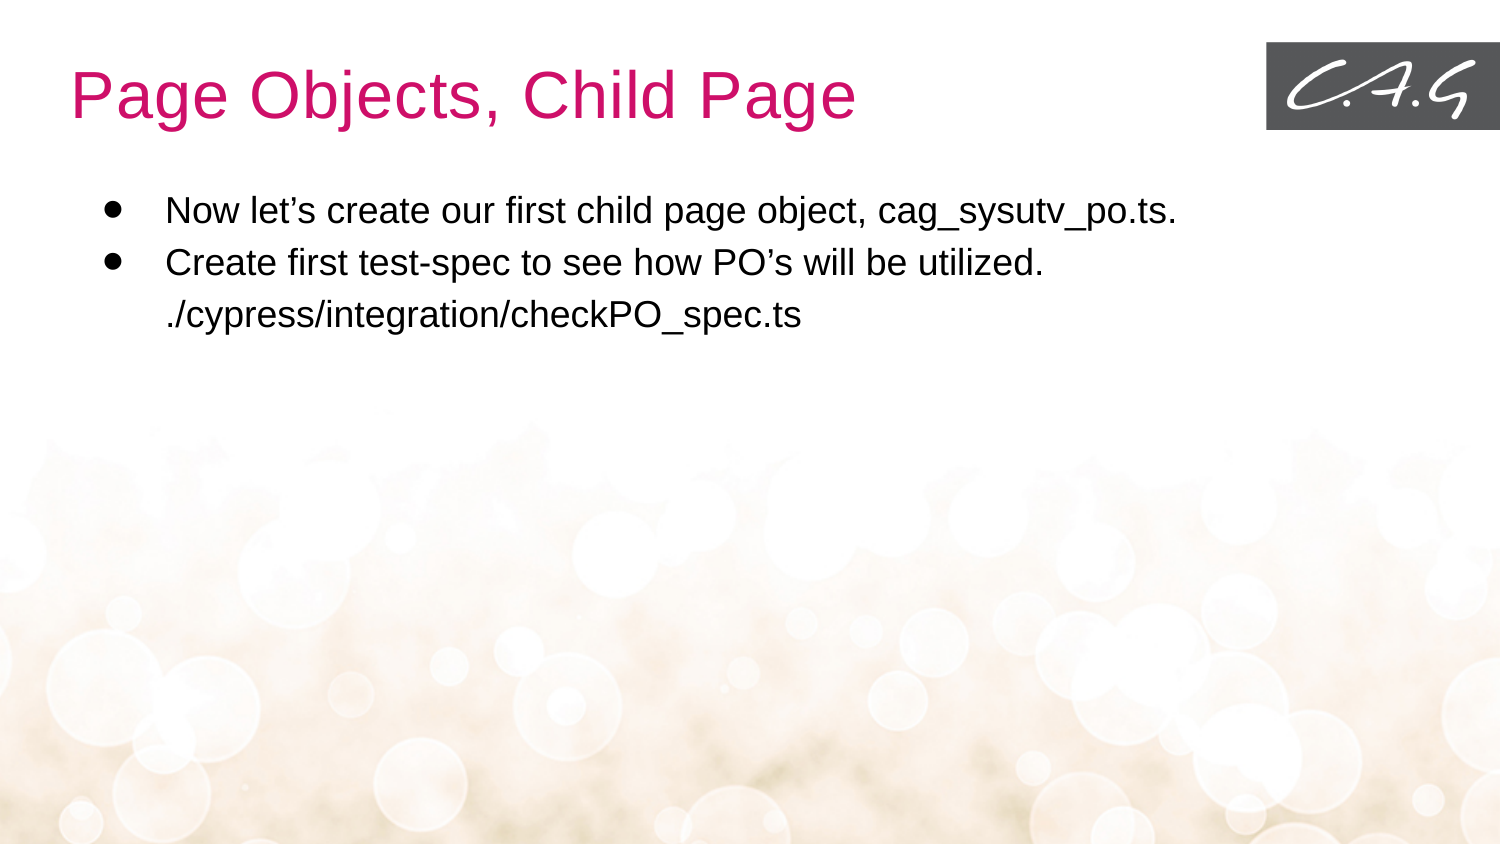

# Page Objects, Child Page
Now let’s create our first child page object, cag_sysutv_po.ts.
Create first test-spec to see how PO’s will be utilized.
./cypress/integration/checkPO_spec.ts